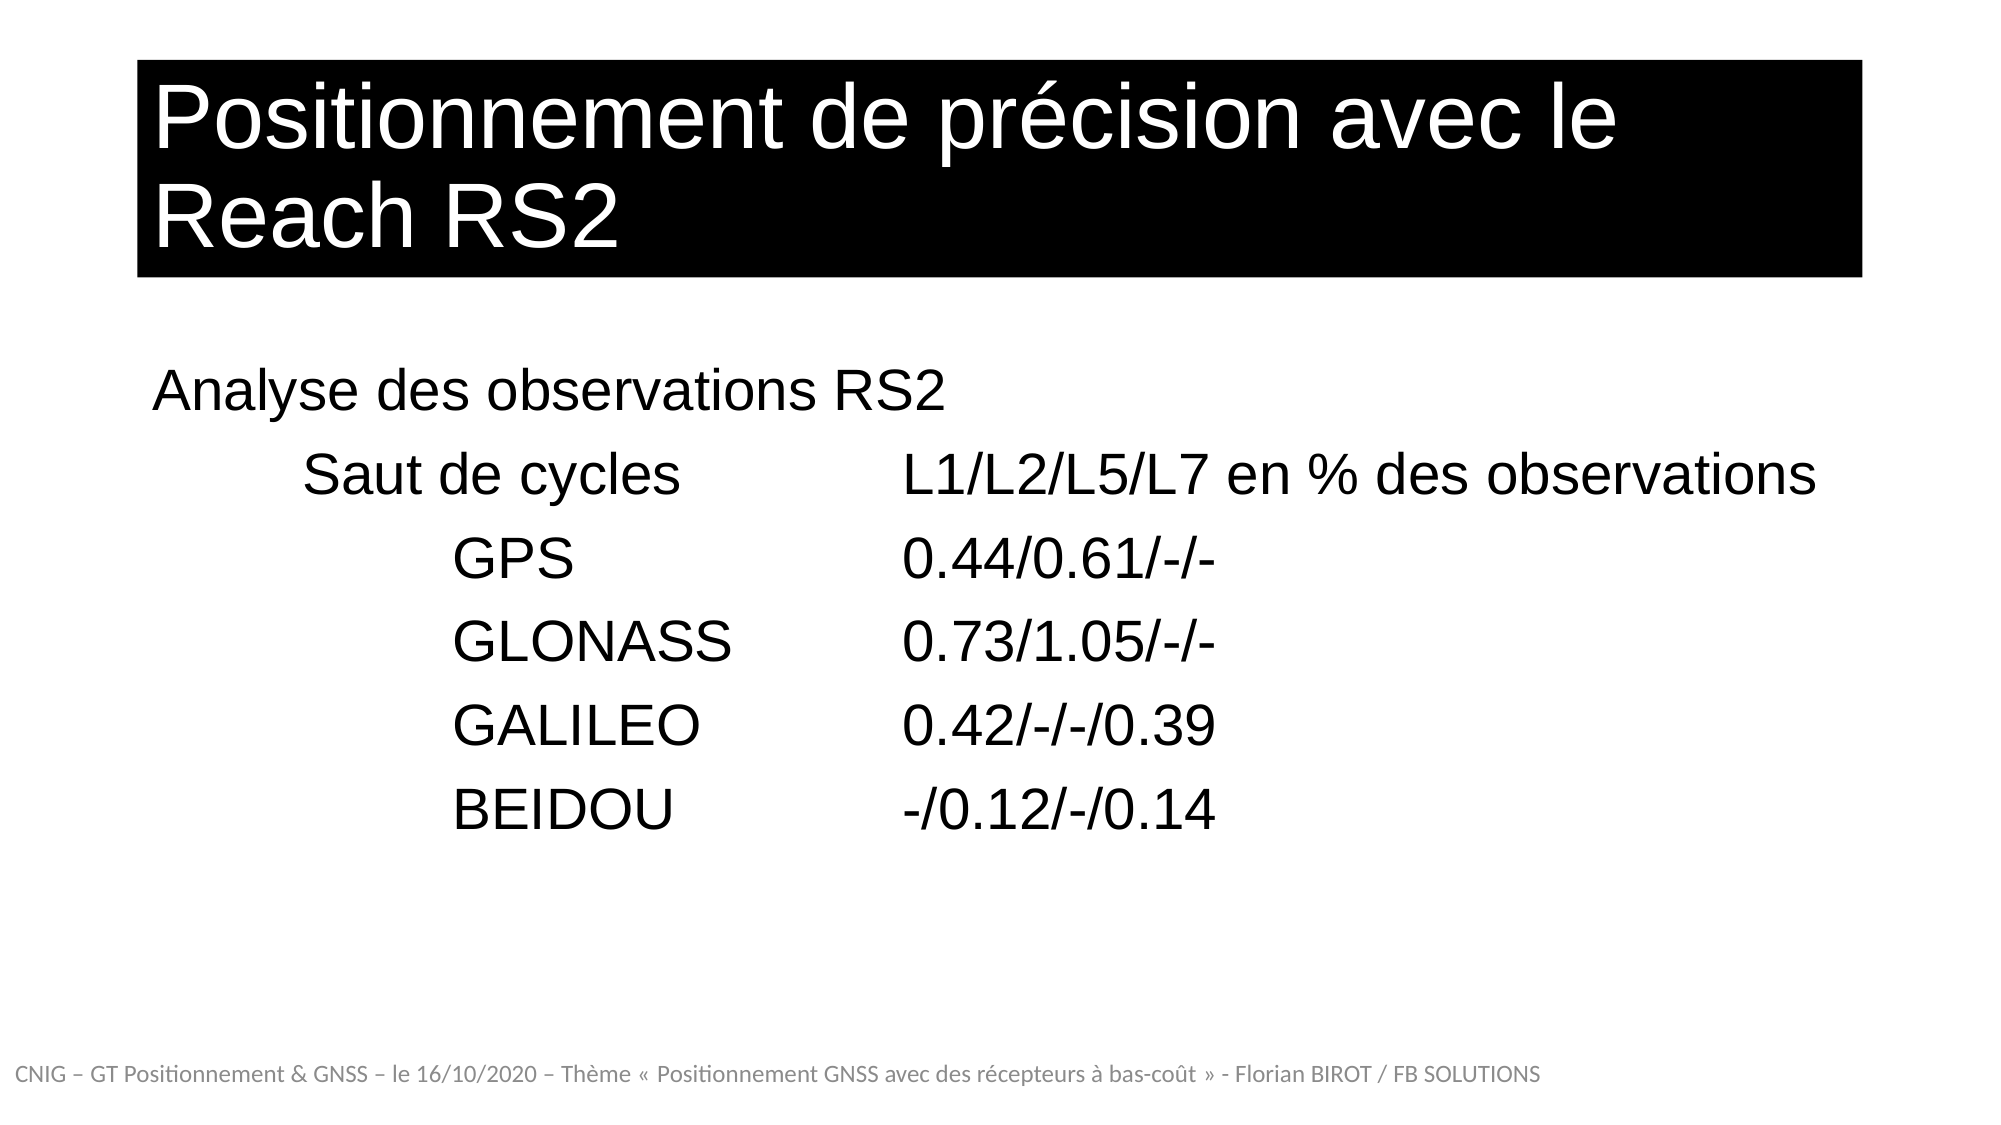

# Positionnement de précision avec le Reach RS2
Analyse des observations RS2
	Saut de cycles		L1/L2/L5/L7 en % des observations
		GPS			0.44/0.61/-/-
		GLONASS		0.73/1.05/-/-
		GALILEO		0.42/-/-/0.39
		BEIDOU		-/0.12/-/0.14
CNIG – GT Positionnement & GNSS – le 16/10/2020 – Thème « Positionnement GNSS avec des récepteurs à bas-coût » - Florian BIROT / FB SOLUTIONS